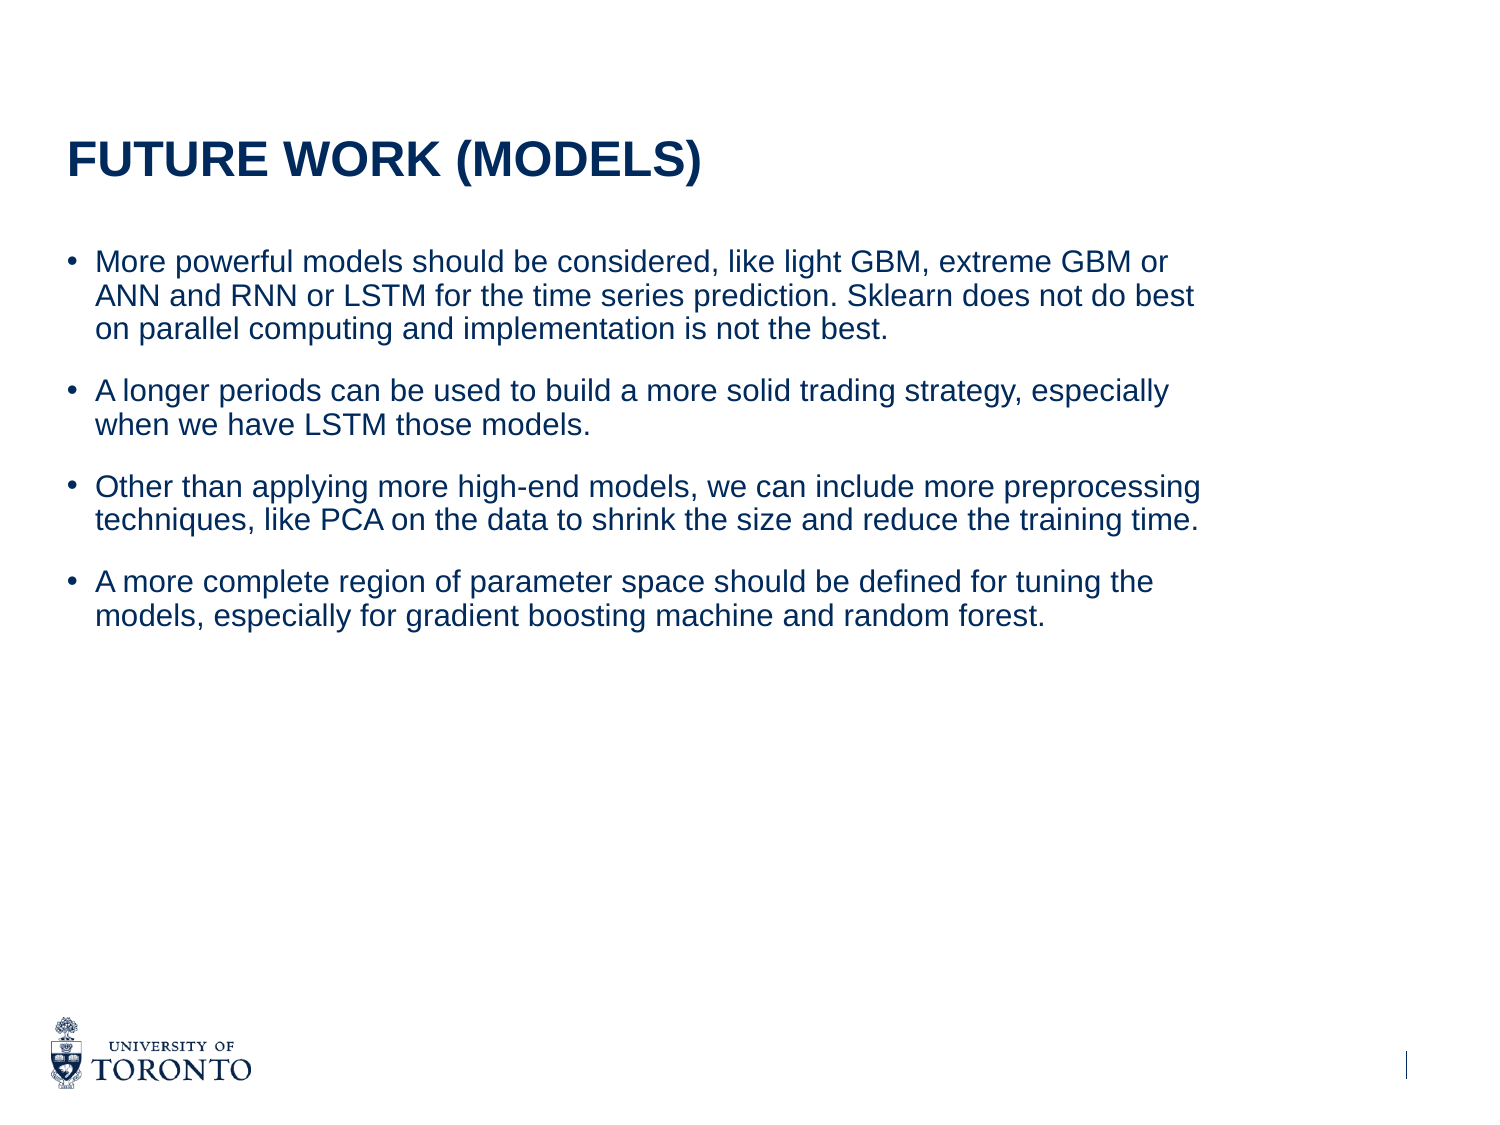

# Future Work (models)
More powerful models should be considered, like light GBM, extreme GBM or ANN and RNN or LSTM for the time series prediction. Sklearn does not do best on parallel computing and implementation is not the best.
A longer periods can be used to build a more solid trading strategy, especially when we have LSTM those models.
Other than applying more high-end models, we can include more preprocessing techniques, like PCA on the data to shrink the size and reduce the training time.
A more complete region of parameter space should be defined for tuning the models, especially for gradient boosting machine and random forest.